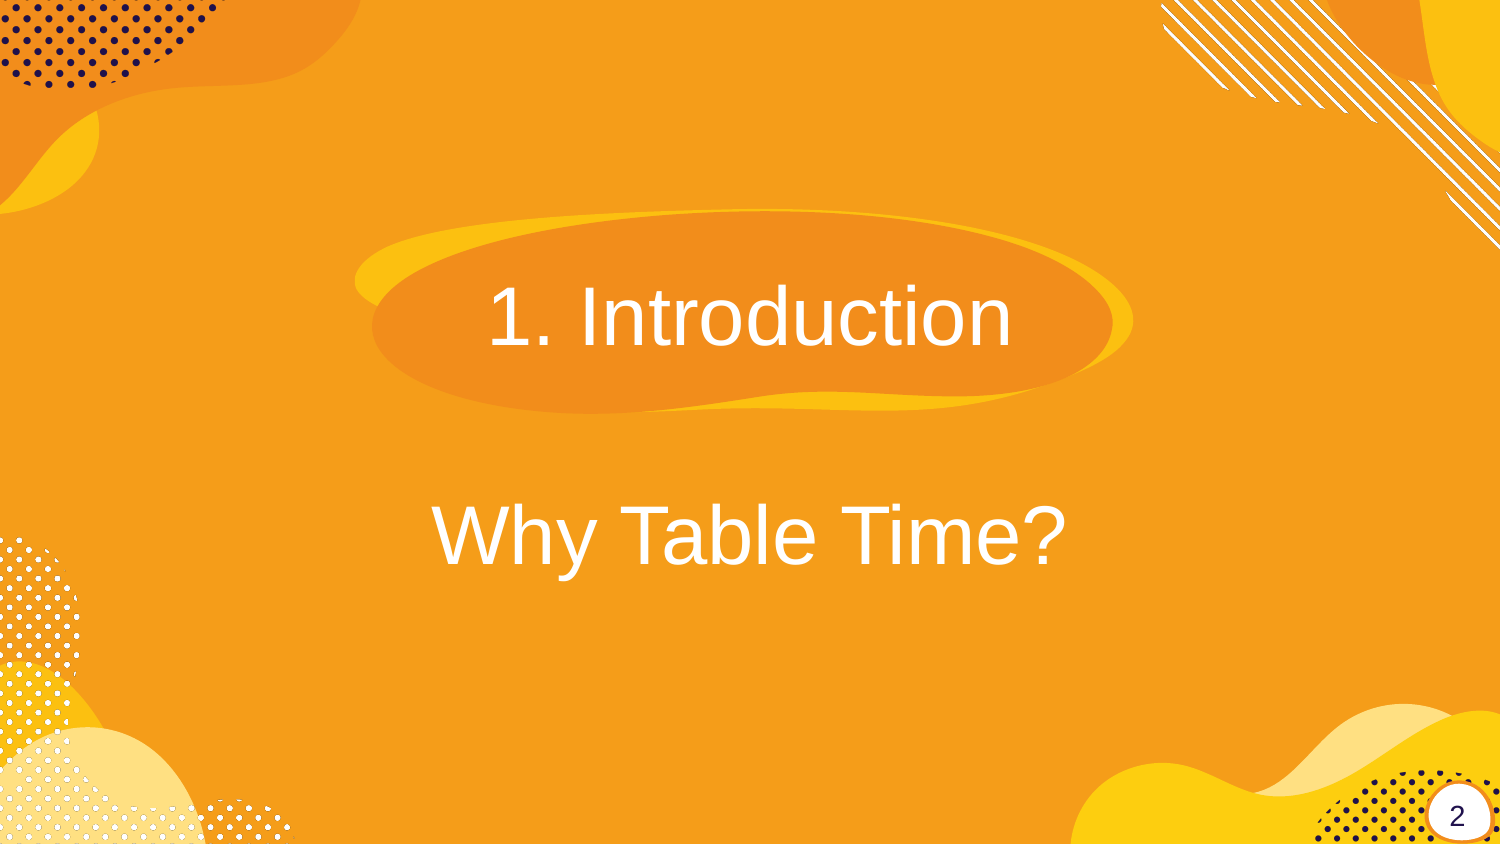

# 1. Introduction
Why Table Time?

2